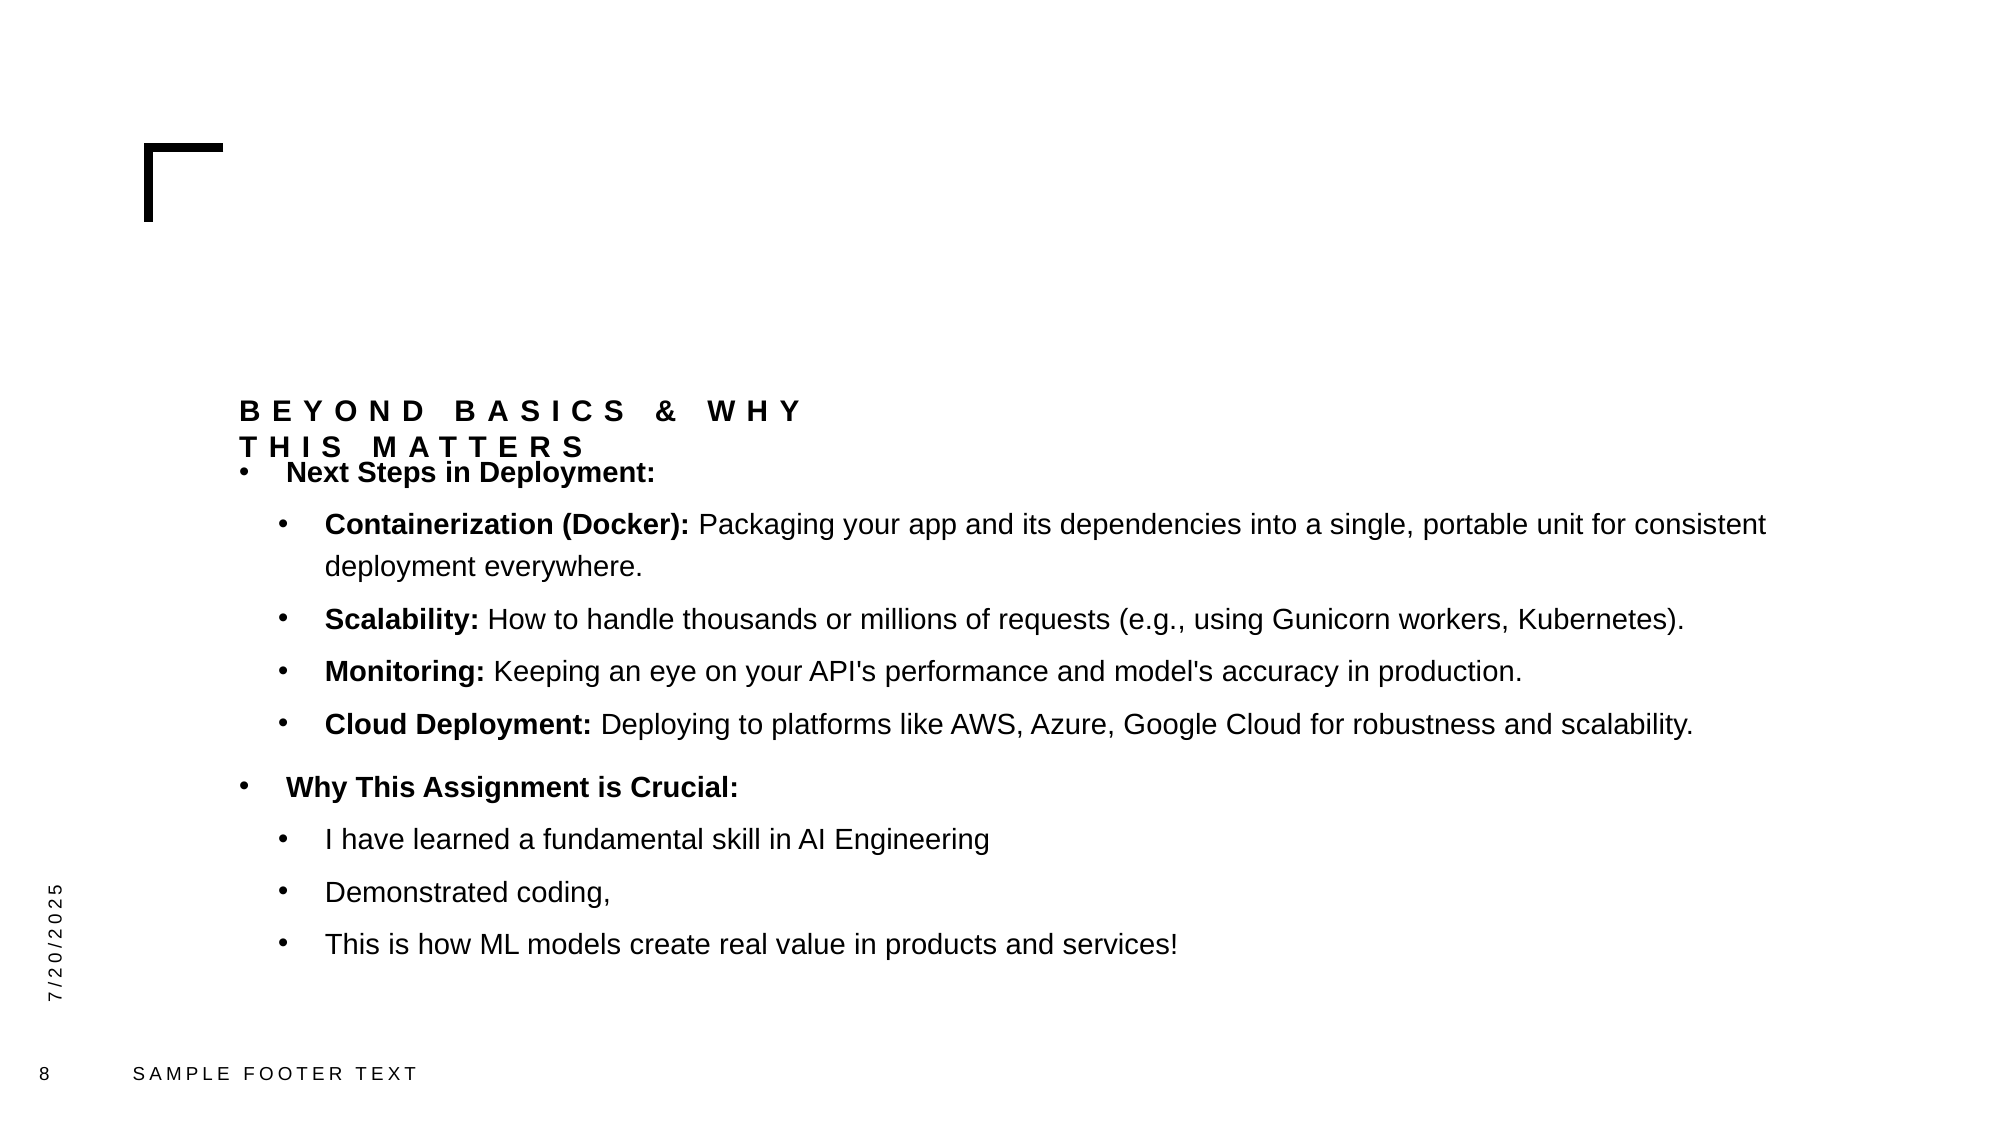

# Beyond Basics & Why This Matters

Next Steps in Deployment:
Containerization (Docker): Packaging your app and its dependencies into a single, portable unit for consistent deployment everywhere.
Scalability: How to handle thousands or millions of requests (e.g., using Gunicorn workers, Kubernetes).
Monitoring: Keeping an eye on your API's performance and model's accuracy in production.
Cloud Deployment: Deploying to platforms like AWS, Azure, Google Cloud for robustness and scalability.
Why This Assignment is Crucial:
I have learned a fundamental skill in AI Engineering
Demonstrated coding,
This is how ML models create real value in products and services!

7/20/2025

8
Sample Footer Text